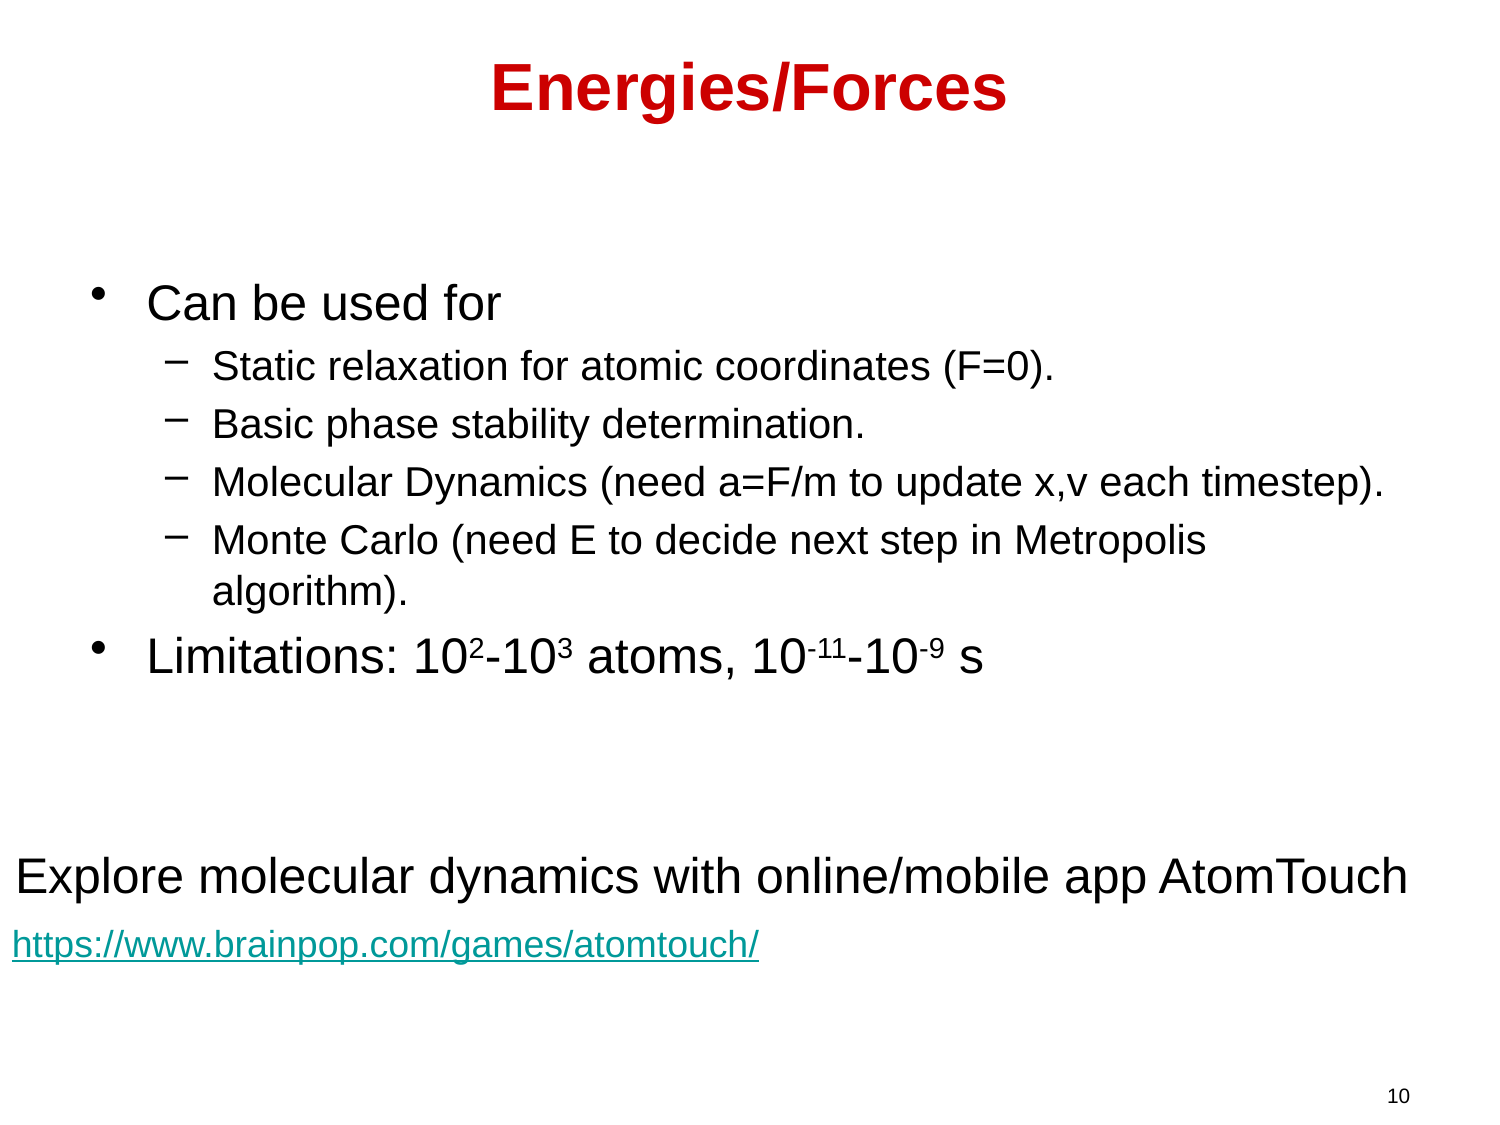

# Energies/Forces
Can be used for
Static relaxation for atomic coordinates (F=0).
Basic phase stability determination.
Molecular Dynamics (need a=F/m to update x,v each timestep).
Monte Carlo (need E to decide next step in Metropolis algorithm).
Limitations: 102-103 atoms, 10-11-10-9 s
Explore molecular dynamics with online/mobile app AtomTouch
https://www.brainpop.com/games/atomtouch/

10